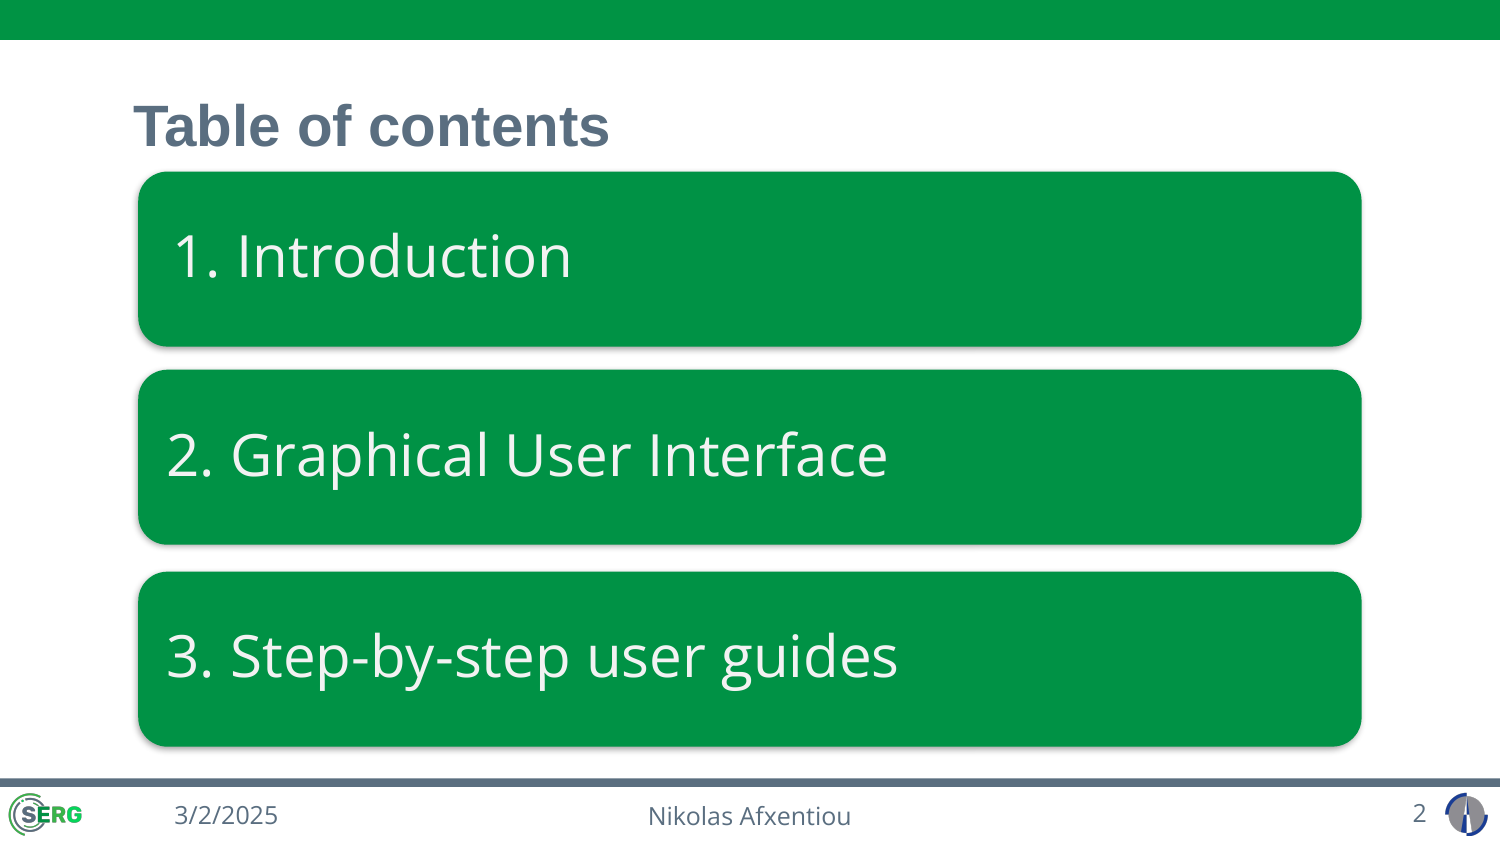

# Table of contents
1. Introduction
2. Graphical User Interface
3. Step-by-step user guides
3/2/2025
2
Nikolas Afxentiou